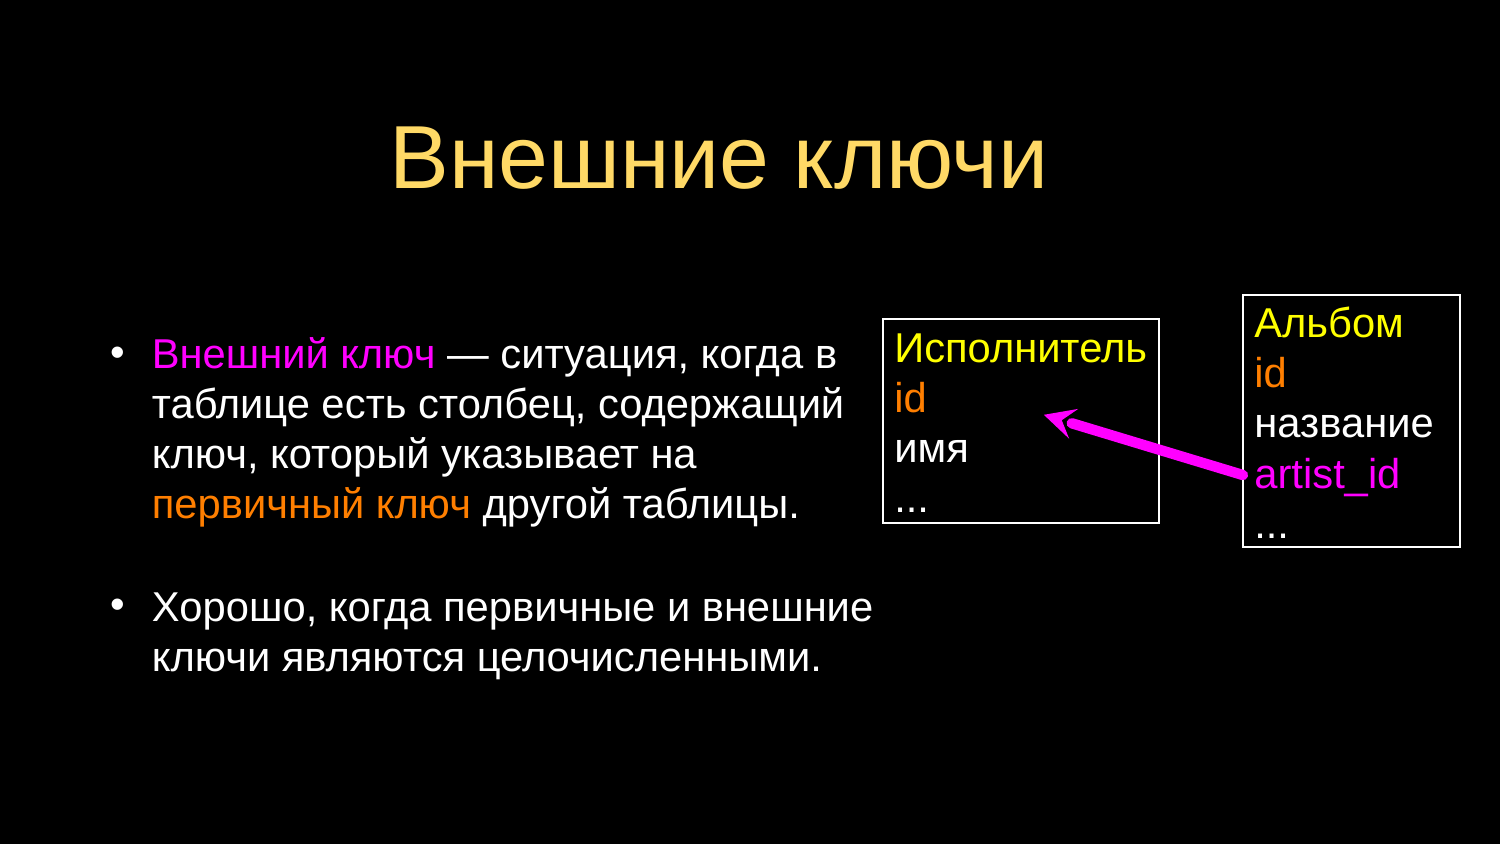

# Внешние ключи
Внешний ключ — ситуация, когда в таблице есть столбец, содержащий ключ, который указывает на первичный ключ другой таблицы.
Хорошо, когда первичные и внешние ключи являются целочисленными.
 Альбом
 id
 название
 artist_id
 ...
 Исполнитель
 id
 имя
 ...